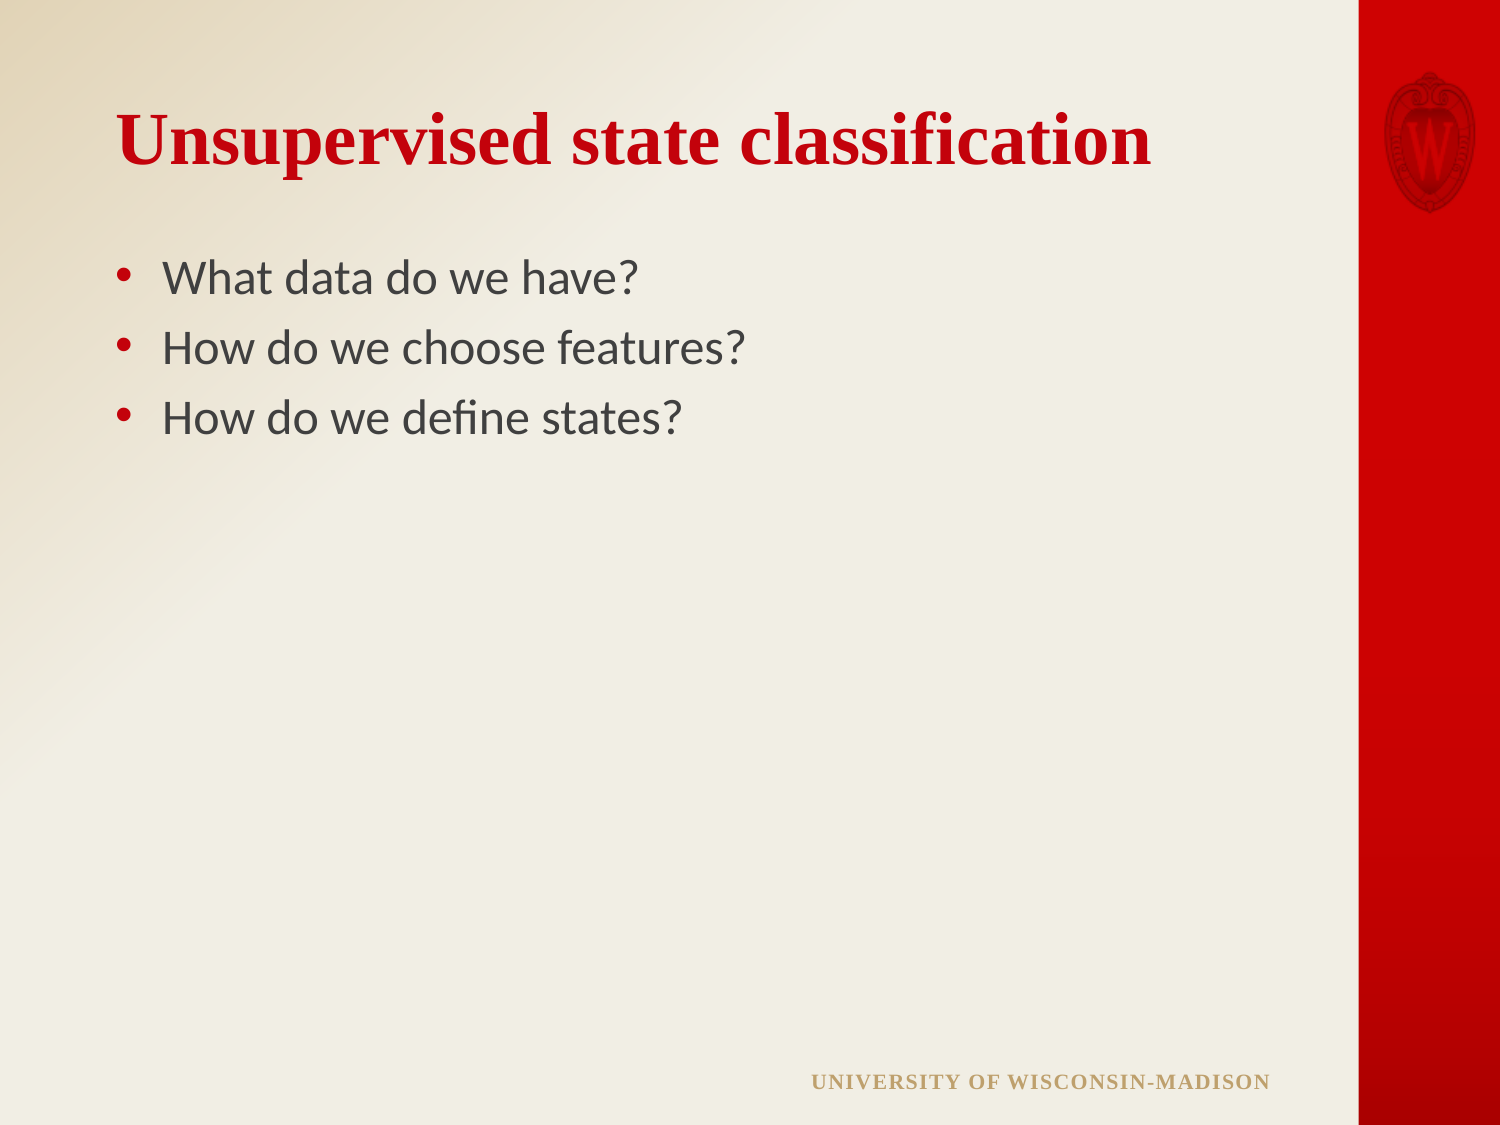

# Unsupervised state classification
What data do we have?
How do we choose features?
How do we define states?